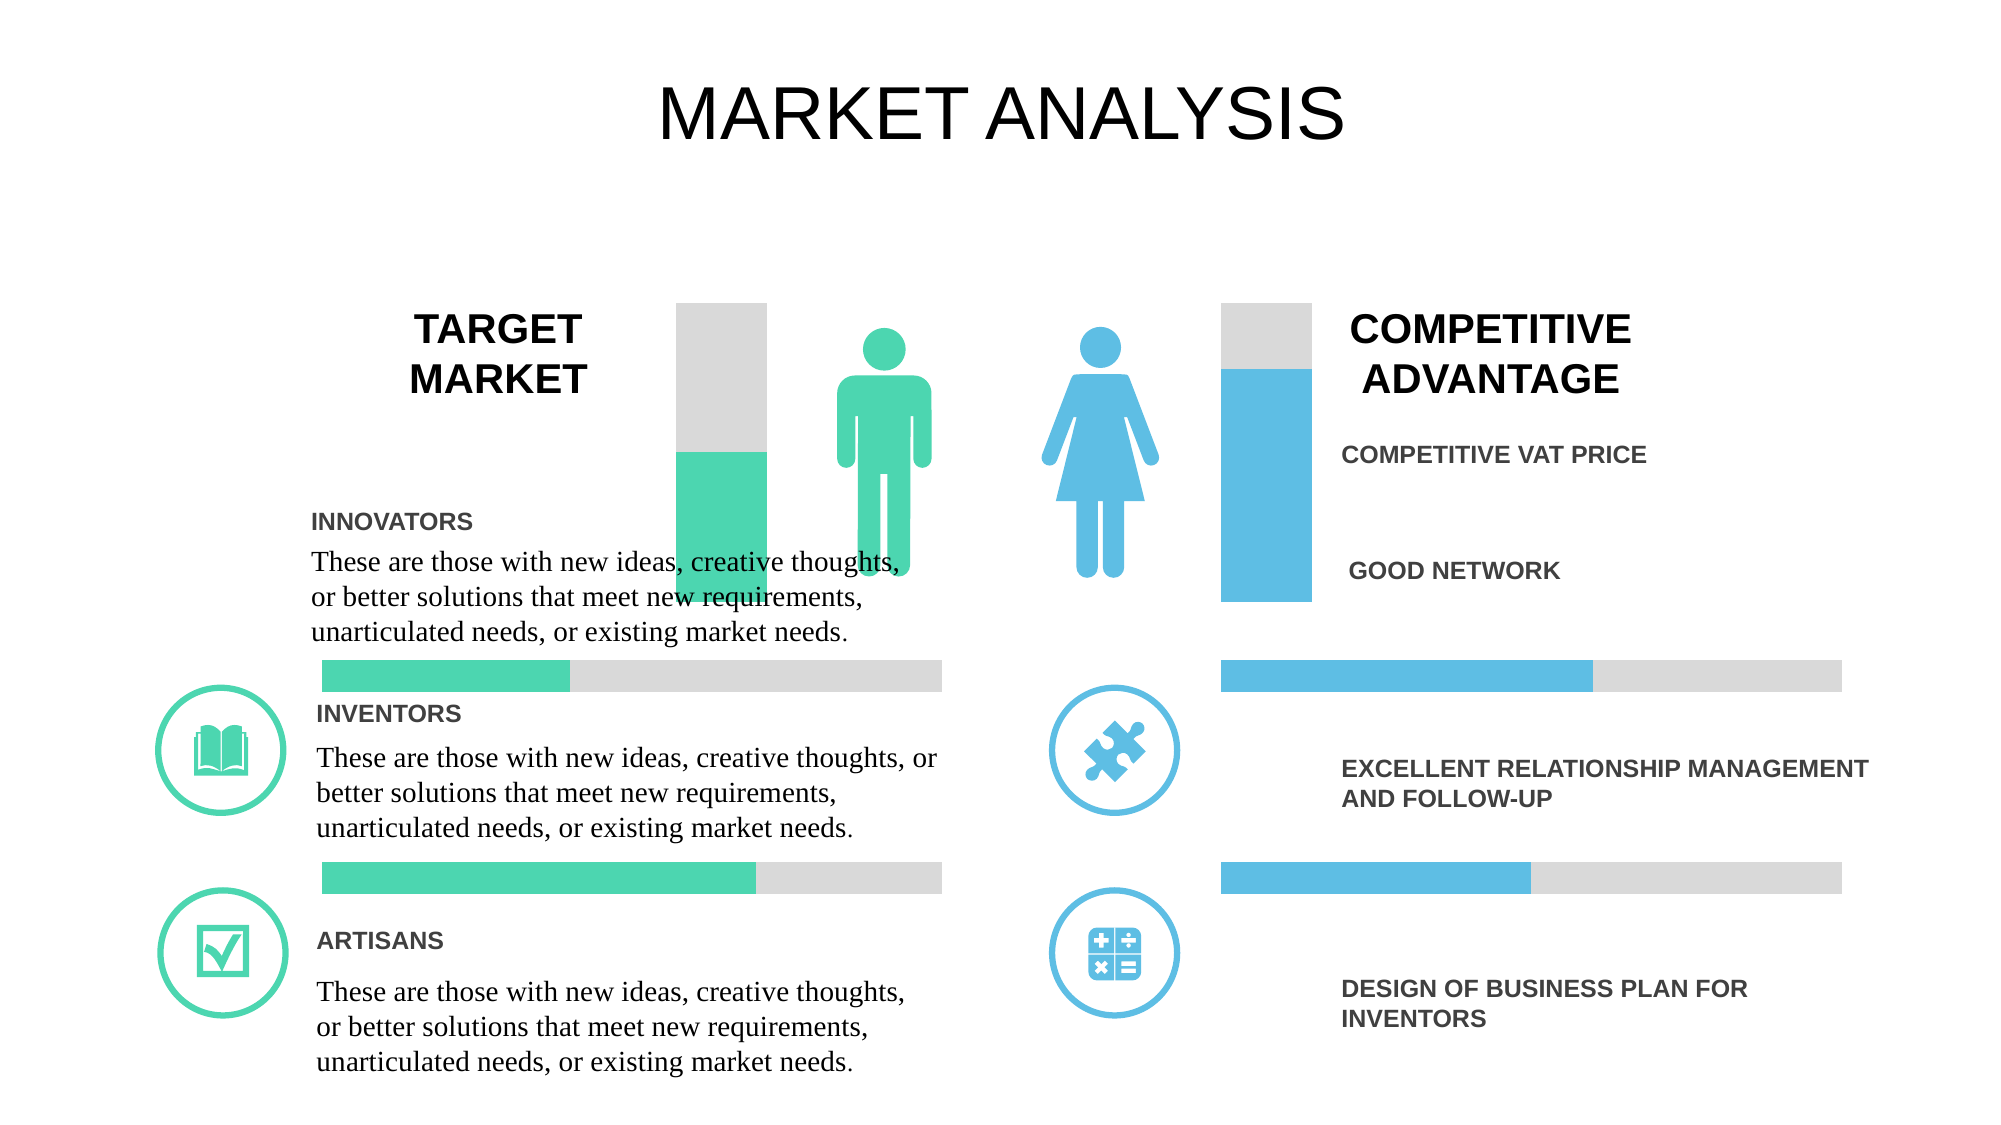

MARKET ANALYSIS

### Chart

| Category | Series 1 | Series 2 |
|---|---|---|
| Category 1 | 50.0 | 50.0 |
| Category 2 | 70.0 | 20.0 |
TARGET MARKET
COMPETITIVE ADVANTAGE

COMPETITIVE VAT PRICE
INNOVATORS

These are those with new ideas, creative thoughts, or better solutions that meet new requirements, unarticulated needs, or existing market needs.
GOOD NETWORK

### Chart

| Category | Series 1 | Series 2 |
|---|---|---|
| Category 1 | 40.0 | 60.0 |

### Chart

| Category | Series 1 | Series 2 |
|---|---|---|
| Category 1 | 60.0 | 40.0 |

INVENTORS
These are those with new ideas, creative thoughts, or better solutions that meet new requirements, unarticulated needs, or existing market needs.

EXCELLENT RELATIONSHIP MANAGEMENT AND FOLLOW-UP

### Chart

| Category | Series 1 | Series 2 |
|---|---|---|
| Category 1 | 70.0 | 30.0 |

### Chart

| Category | Series 1 | Series 2 |
|---|---|---|
| Category 1 | 50.0 | 50.0 |

ARTISANS

DESIGN OF BUSINESS PLAN FOR INVENTORS
These are those with new ideas, creative thoughts, or better solutions that meet new requirements, unarticulated needs, or existing market needs.